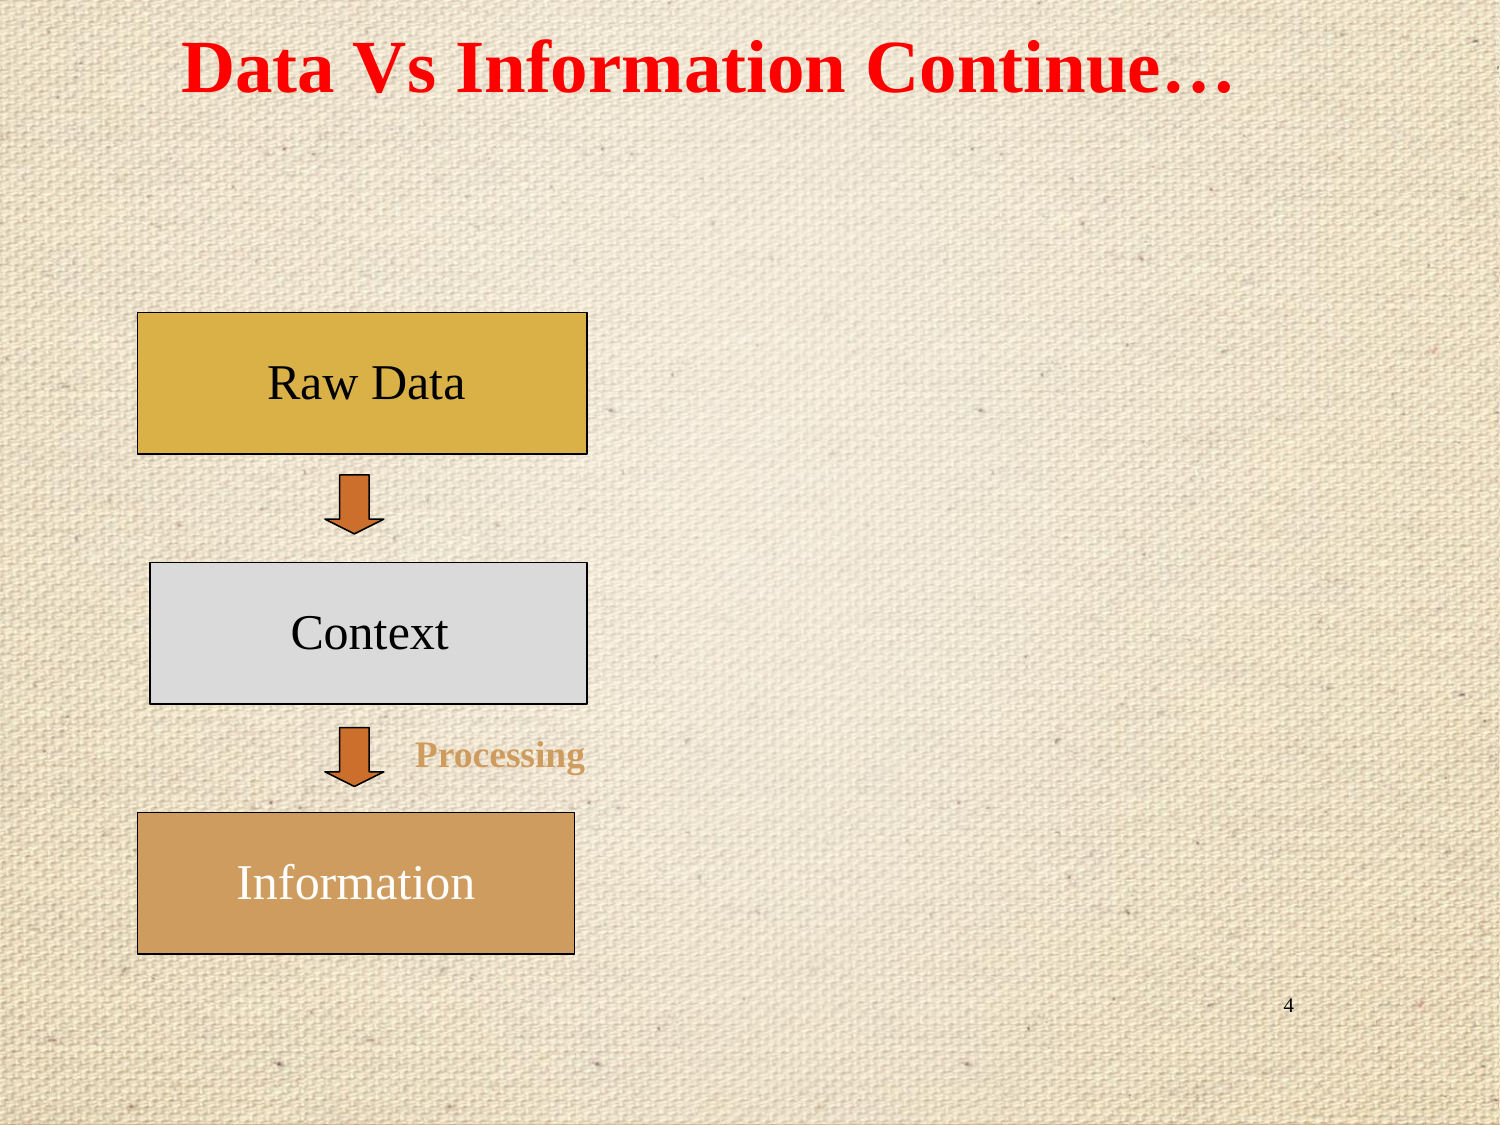

# Data Vs Information Continue…

Raw Data

Context

Processing

Information
4